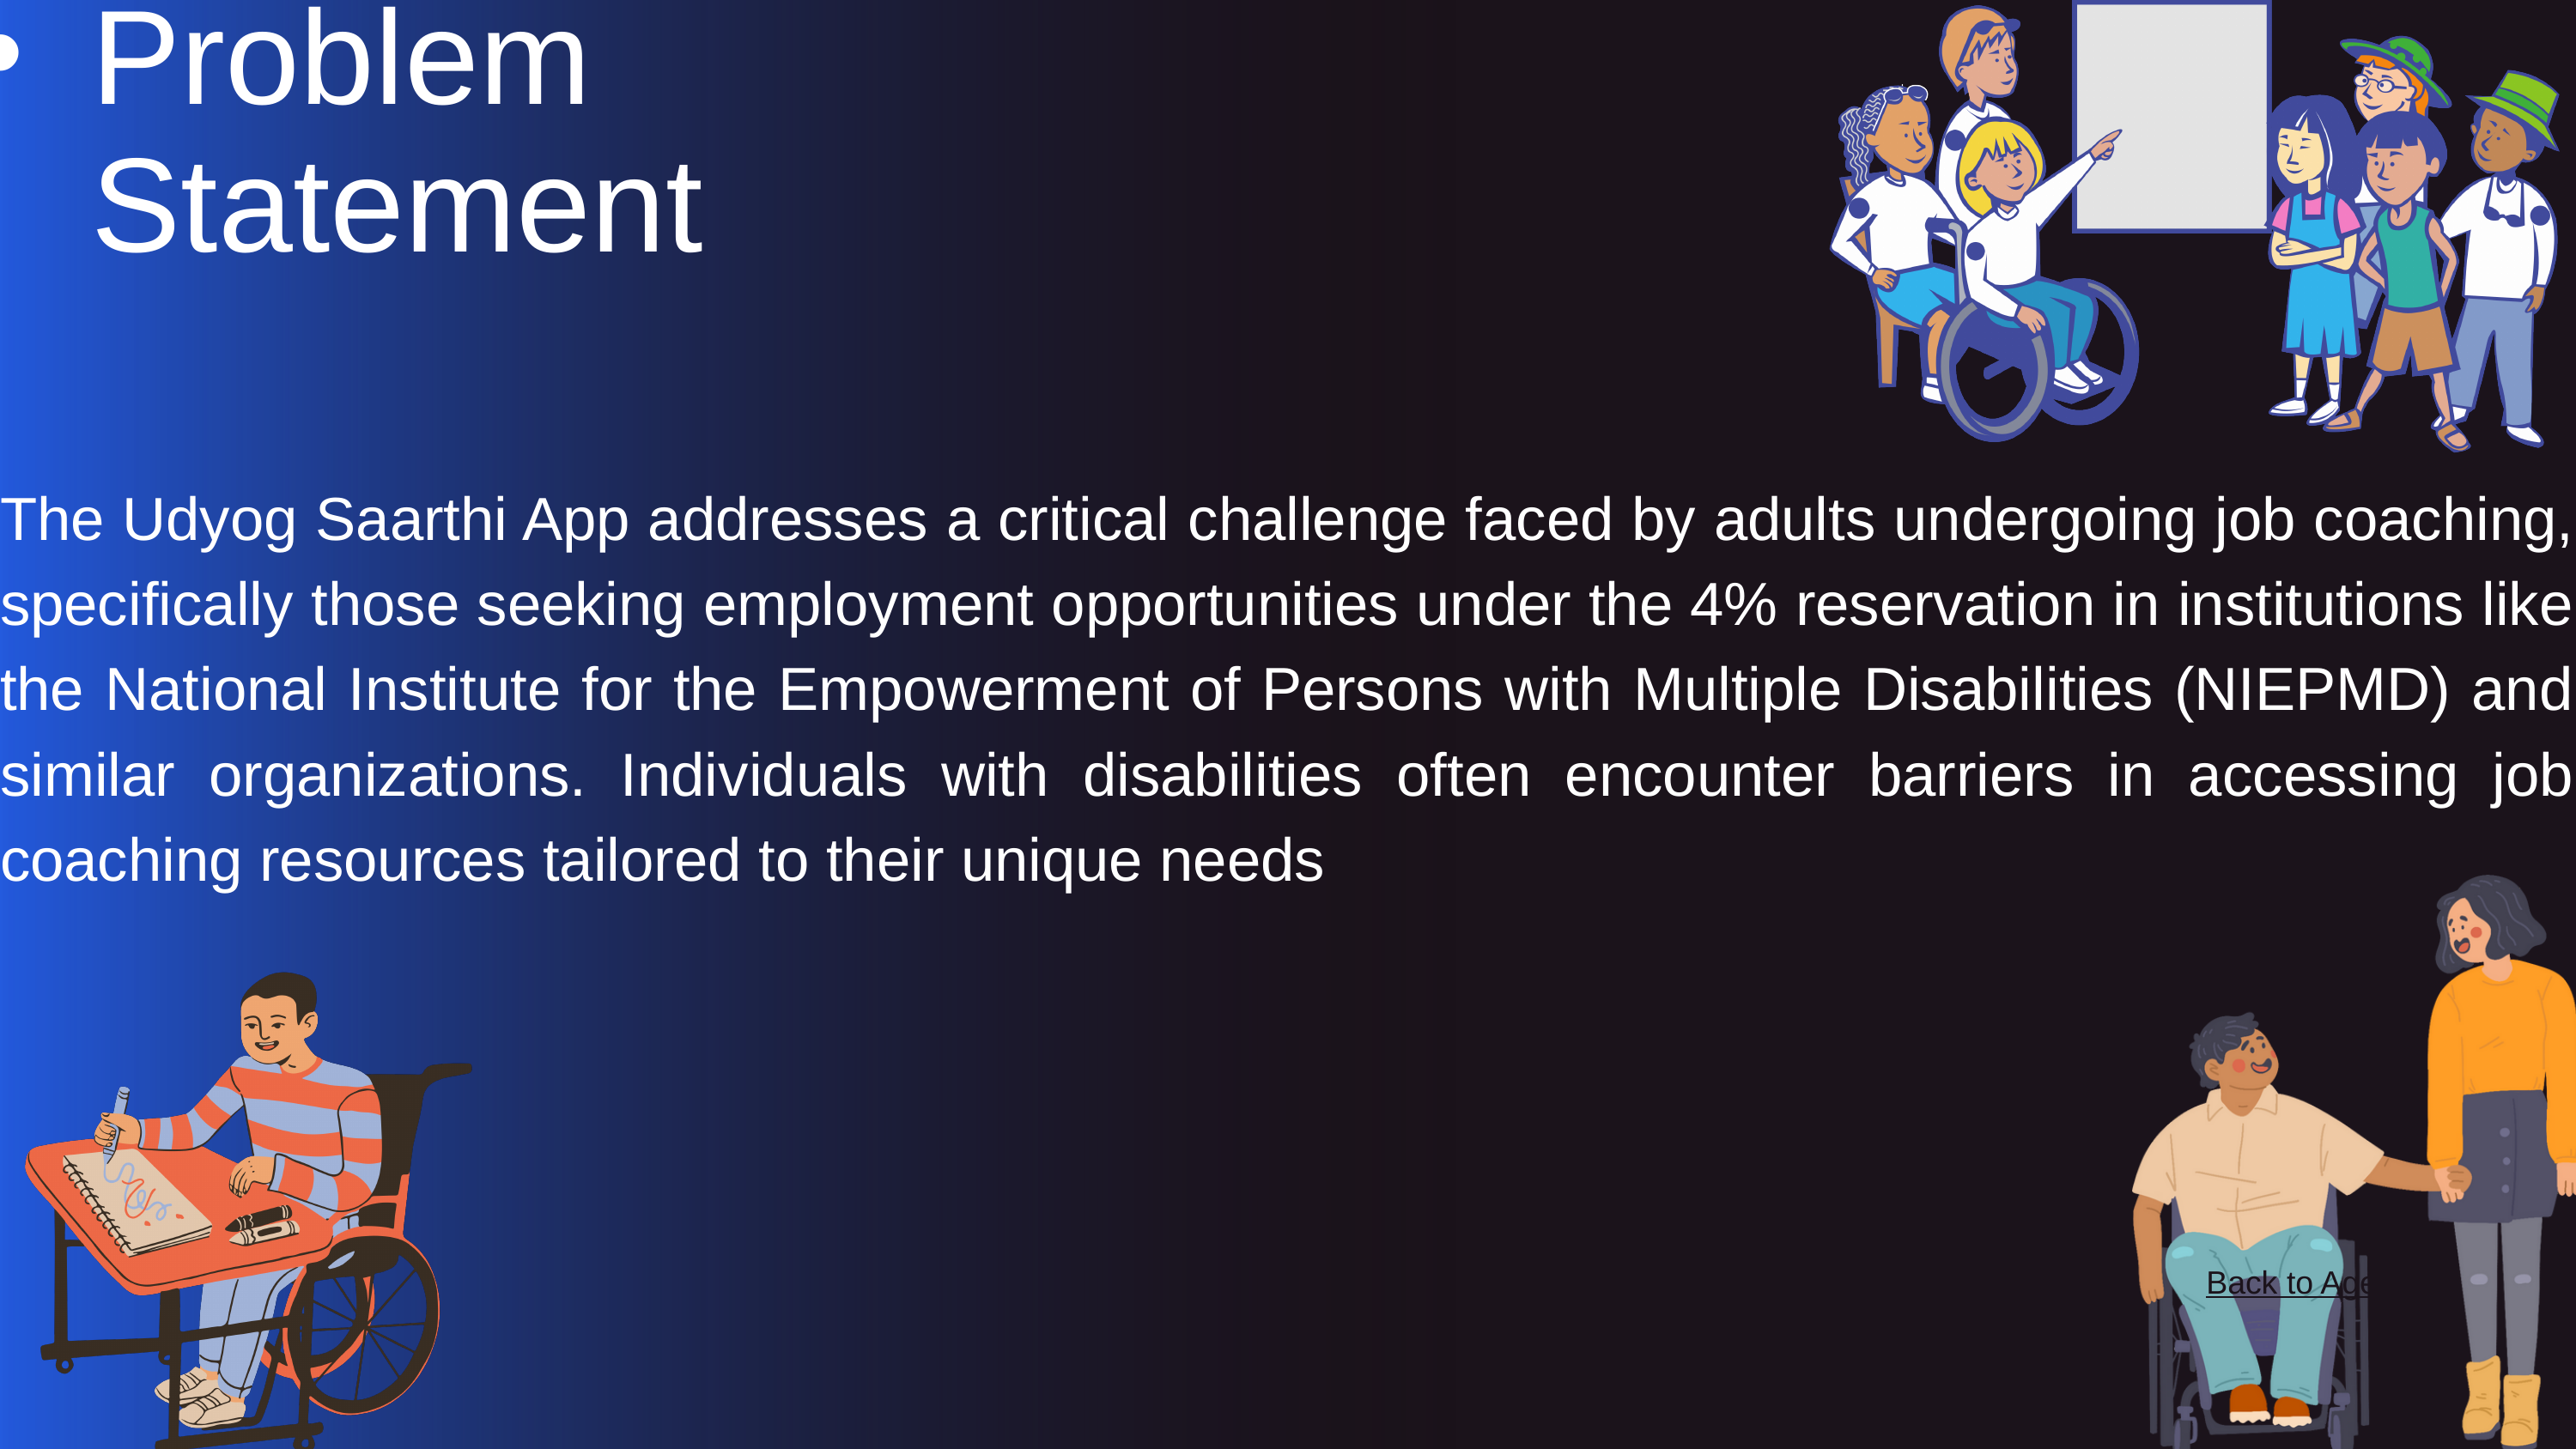

Problem Statement

The Udyog Saarthi App addresses a critical challenge faced by adults undergoing job coaching, specifically those seeking employment opportunities under the 4% reservation in institutions like the National Institute for the Empowerment of Persons with Multiple Disabilities (NIEPMD) and similar organizations. Individuals with disabilities often encounter barriers in accessing job coaching resources tailored to their unique needs

Back to Agenda